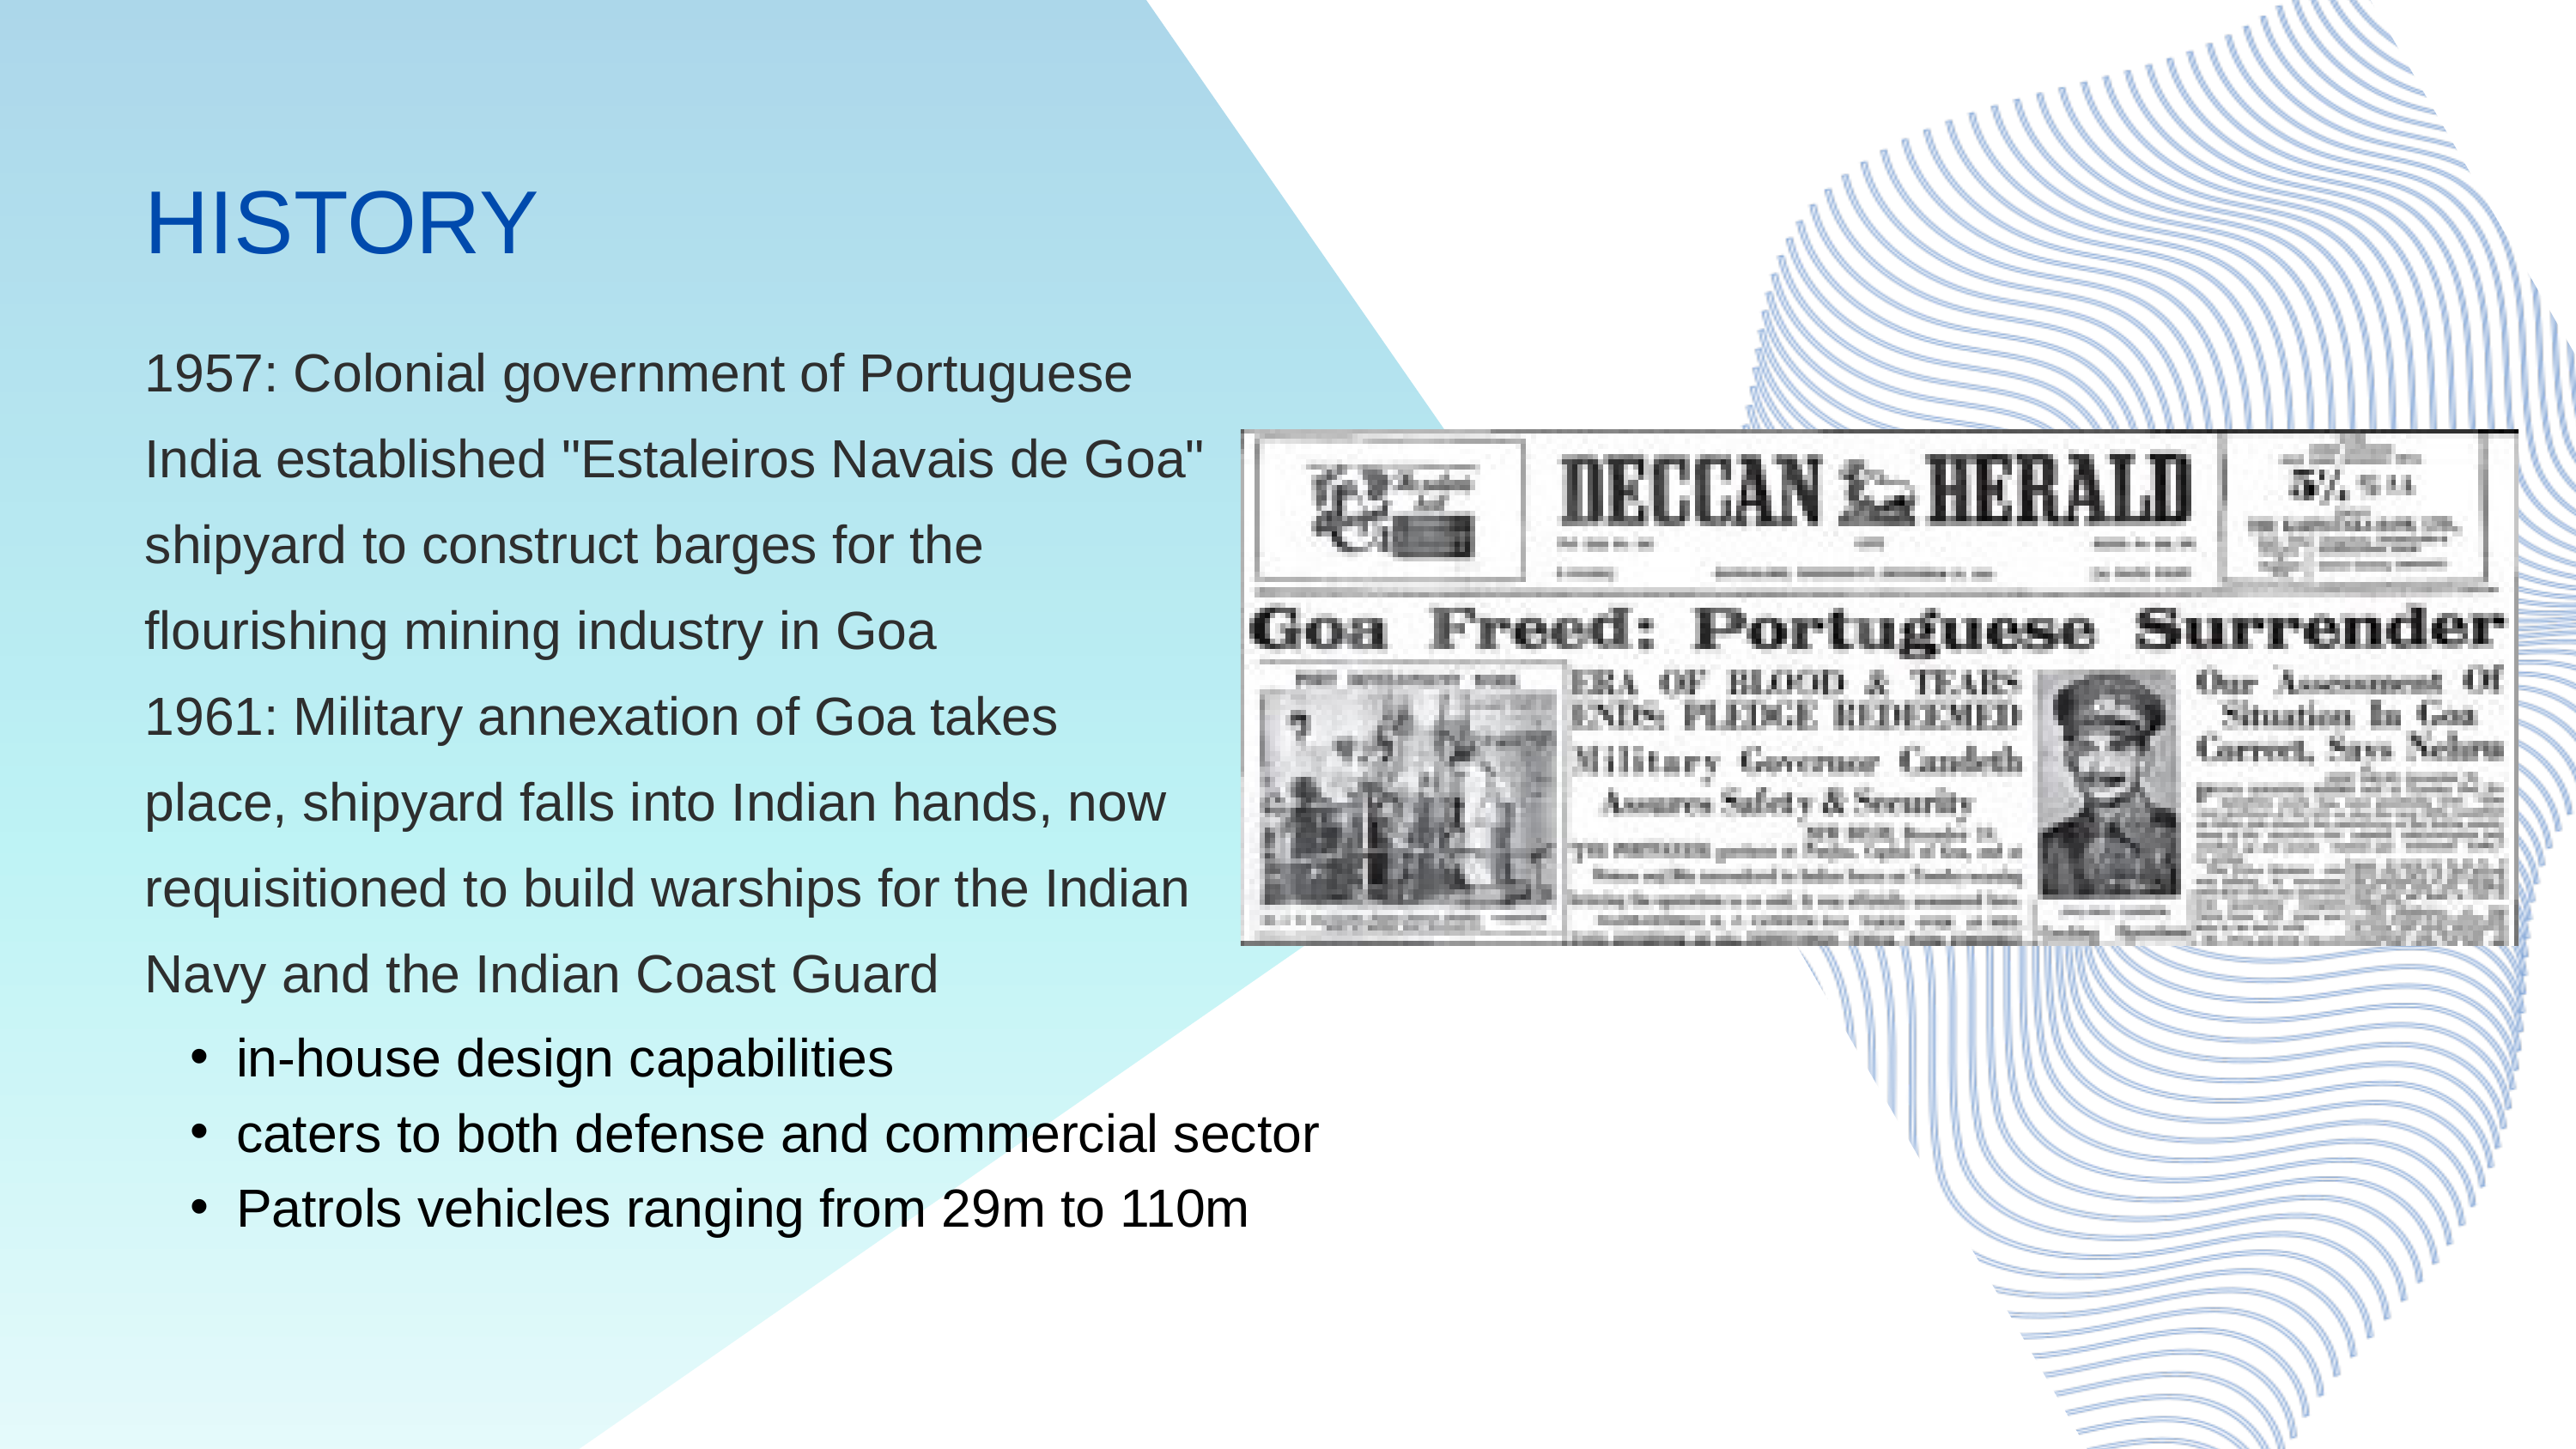

HISTORY
1957: Colonial government of Portuguese India established "Estaleiros Navais de Goa" shipyard to construct barges for the flourishing mining industry in Goa
1961: Military annexation of Goa takes place, shipyard falls into Indian hands, now requisitioned to build warships for the Indian Navy and the Indian Coast Guard

in-house design capabilities
caters to both defense and commercial sector
Patrols vehicles ranging from 29m to 110m